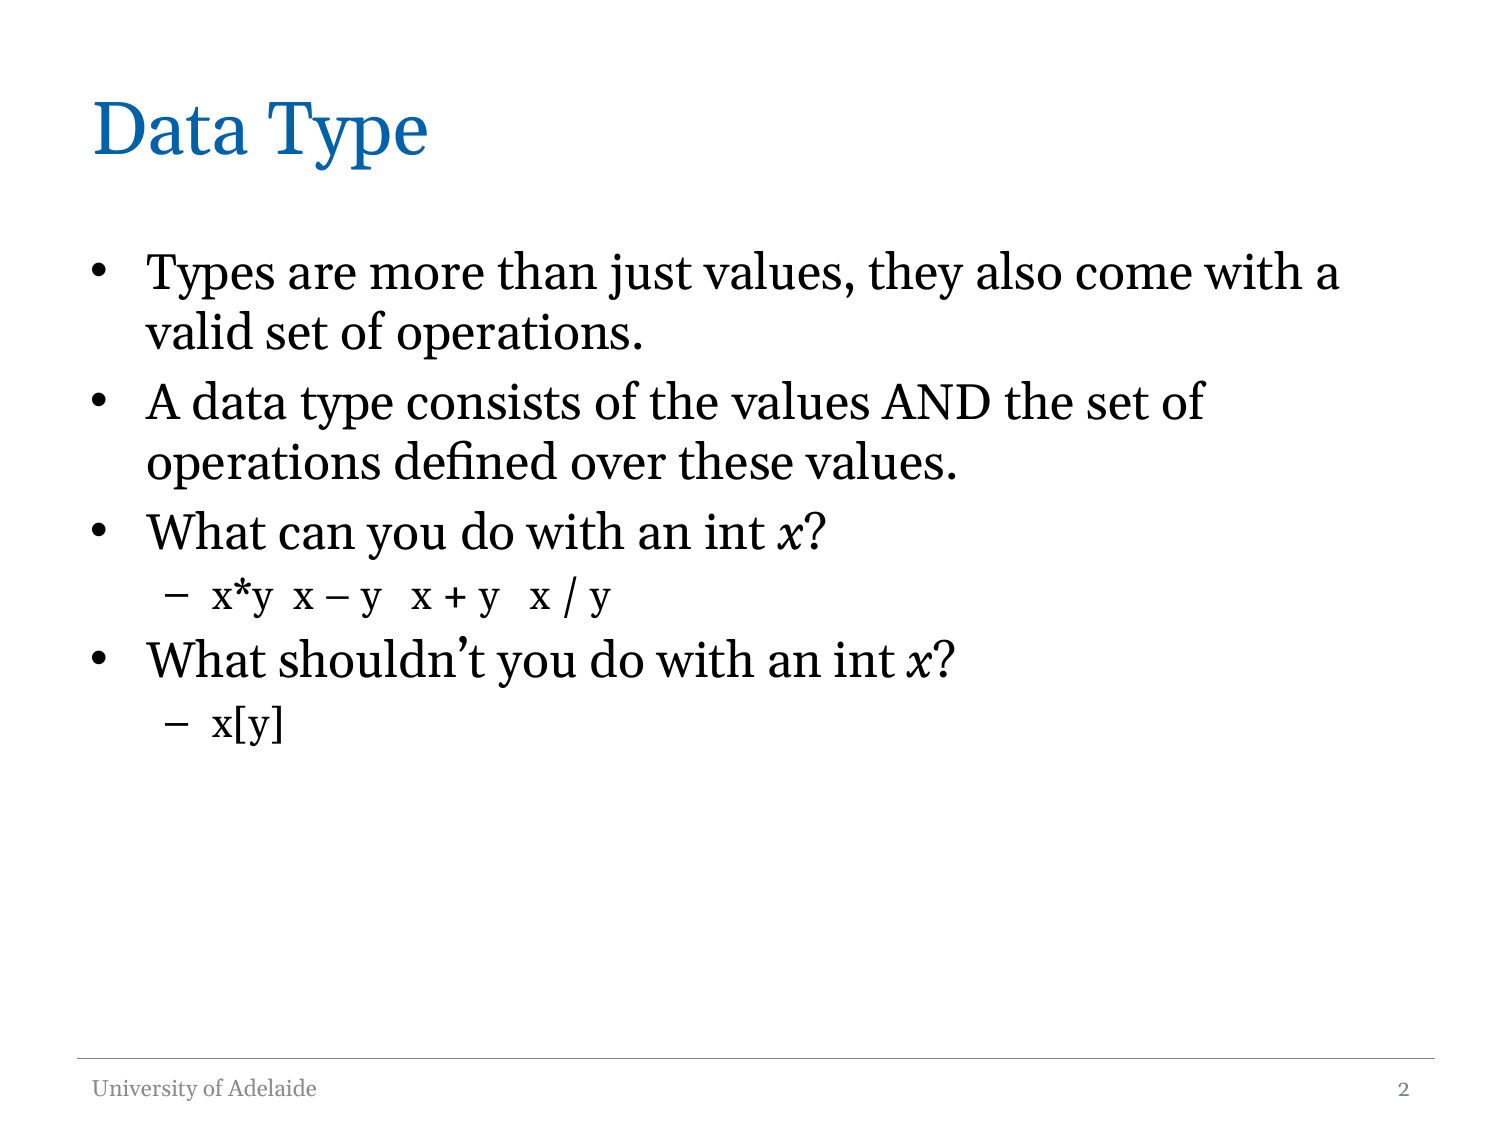

# Data Type
Types are more than just values, they also come with a valid set of operations.
A data type consists of the values AND the set of operations defined over these values.
What can you do with an int x?
x*y  x – y   x + y   x / y
What shouldn’t you do with an int x?
x[y]
University of Adelaide
2